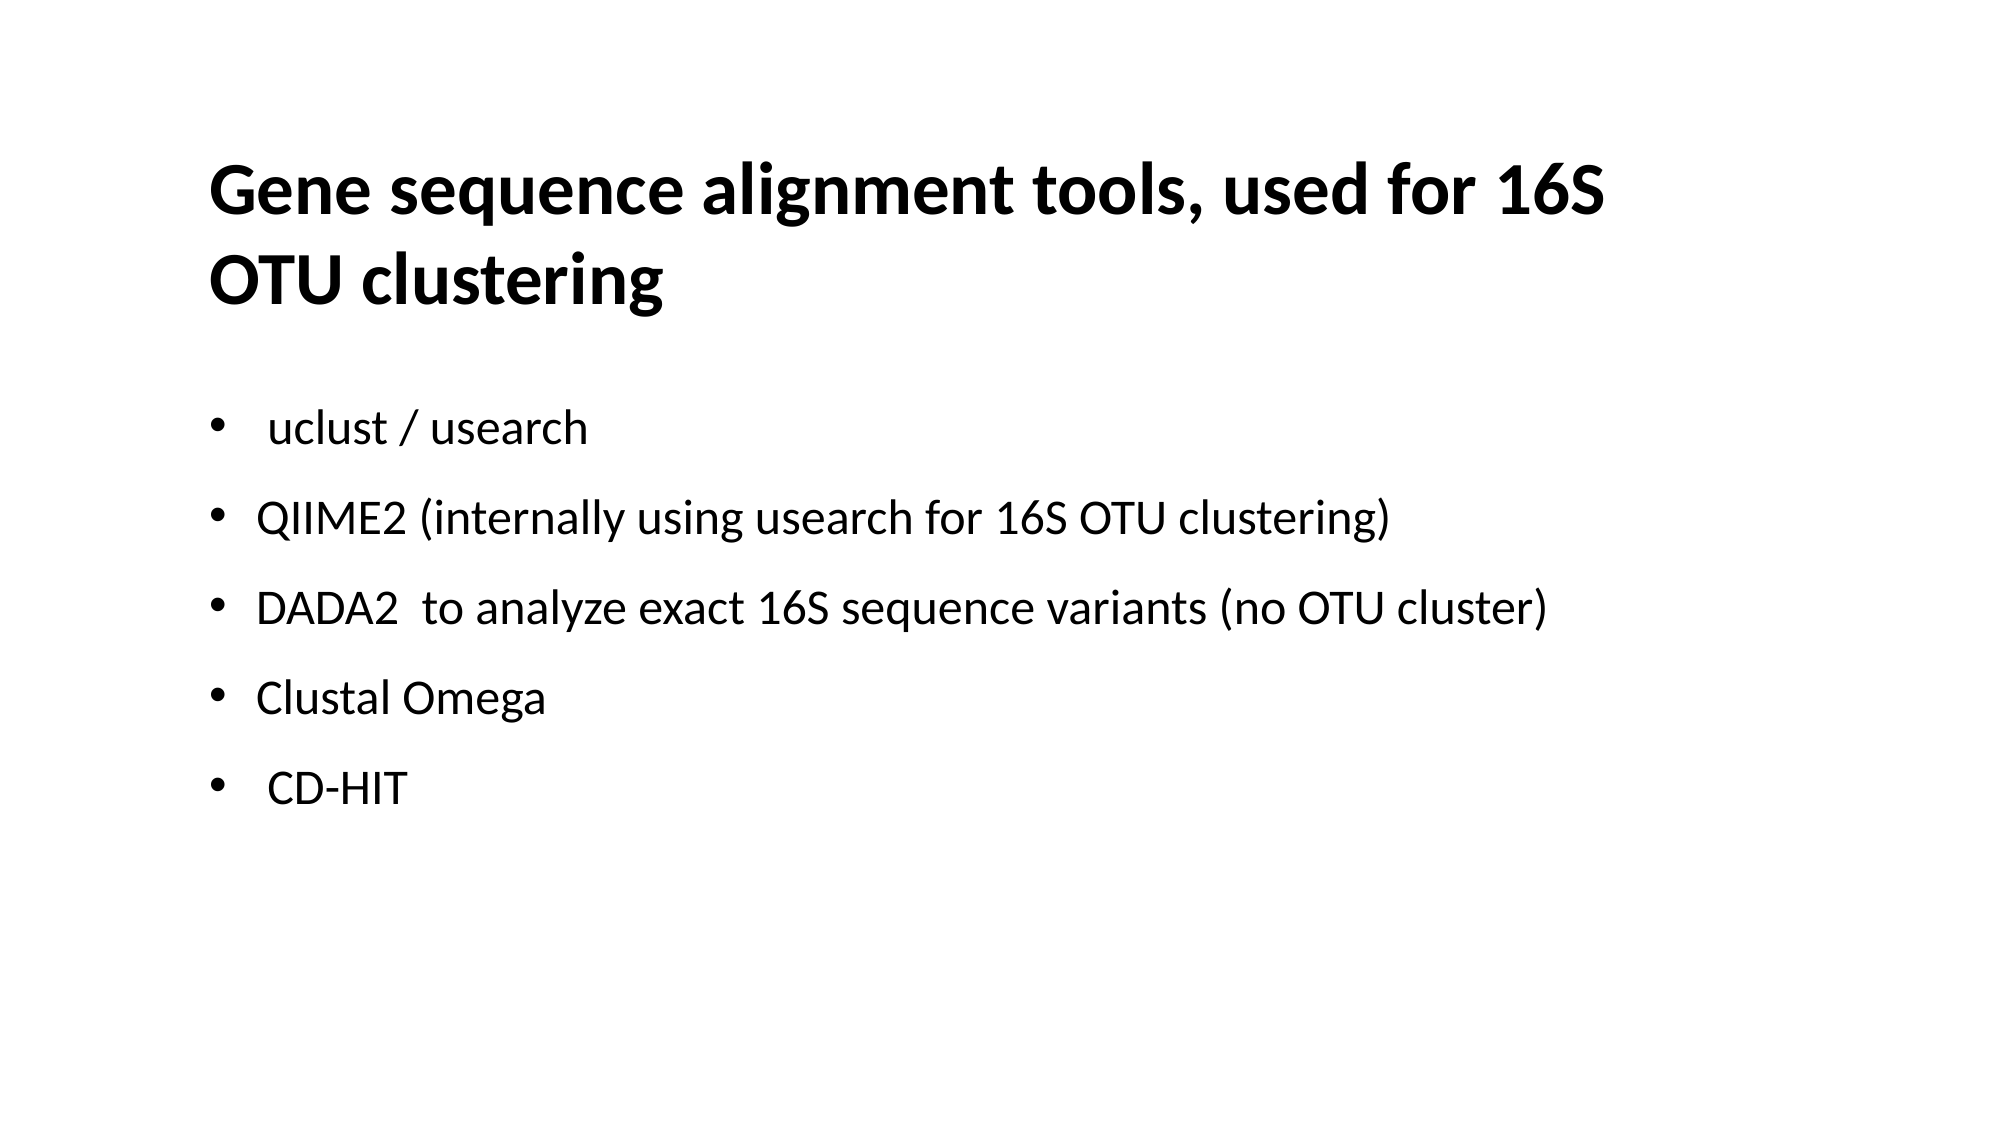

Gene sequence alignment tools, used for 16S OTU clustering

 uclust / usearch
QIIME2 (internally using usearch for 16S OTU clustering)
DADA2  to analyze exact 16S sequence variants (no OTU cluster)
Clustal Omega
 CD-HIT